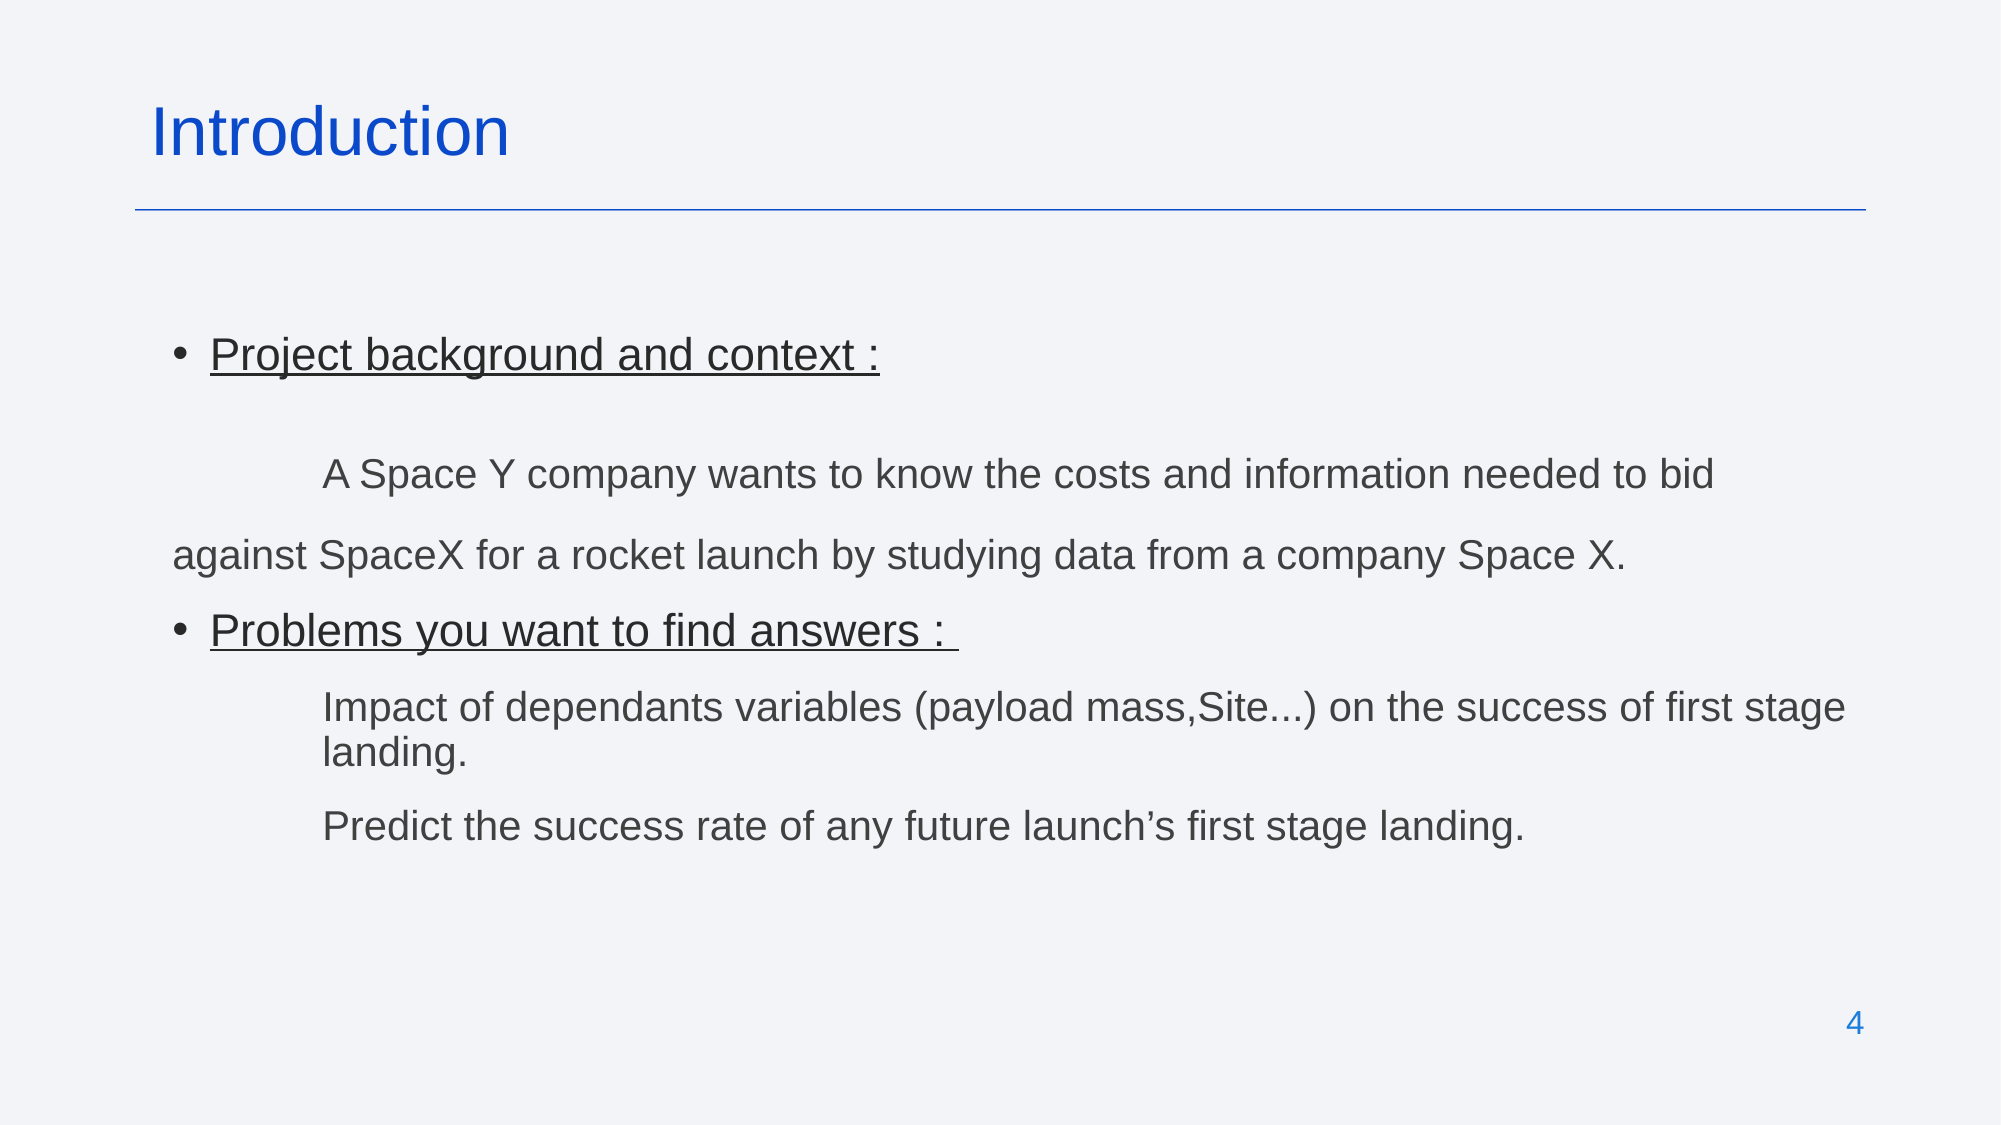

Introduction
Project background and context :
	A Space Y company wants to know the costs and information needed to bid 	against SpaceX for a rocket launch by studying data from a company Space X.
Problems you want to find answers :
Impact of dependants variables (payload mass,Site...) on the success of first stage landing.
Predict the success rate of any future launch’s first stage landing.
4